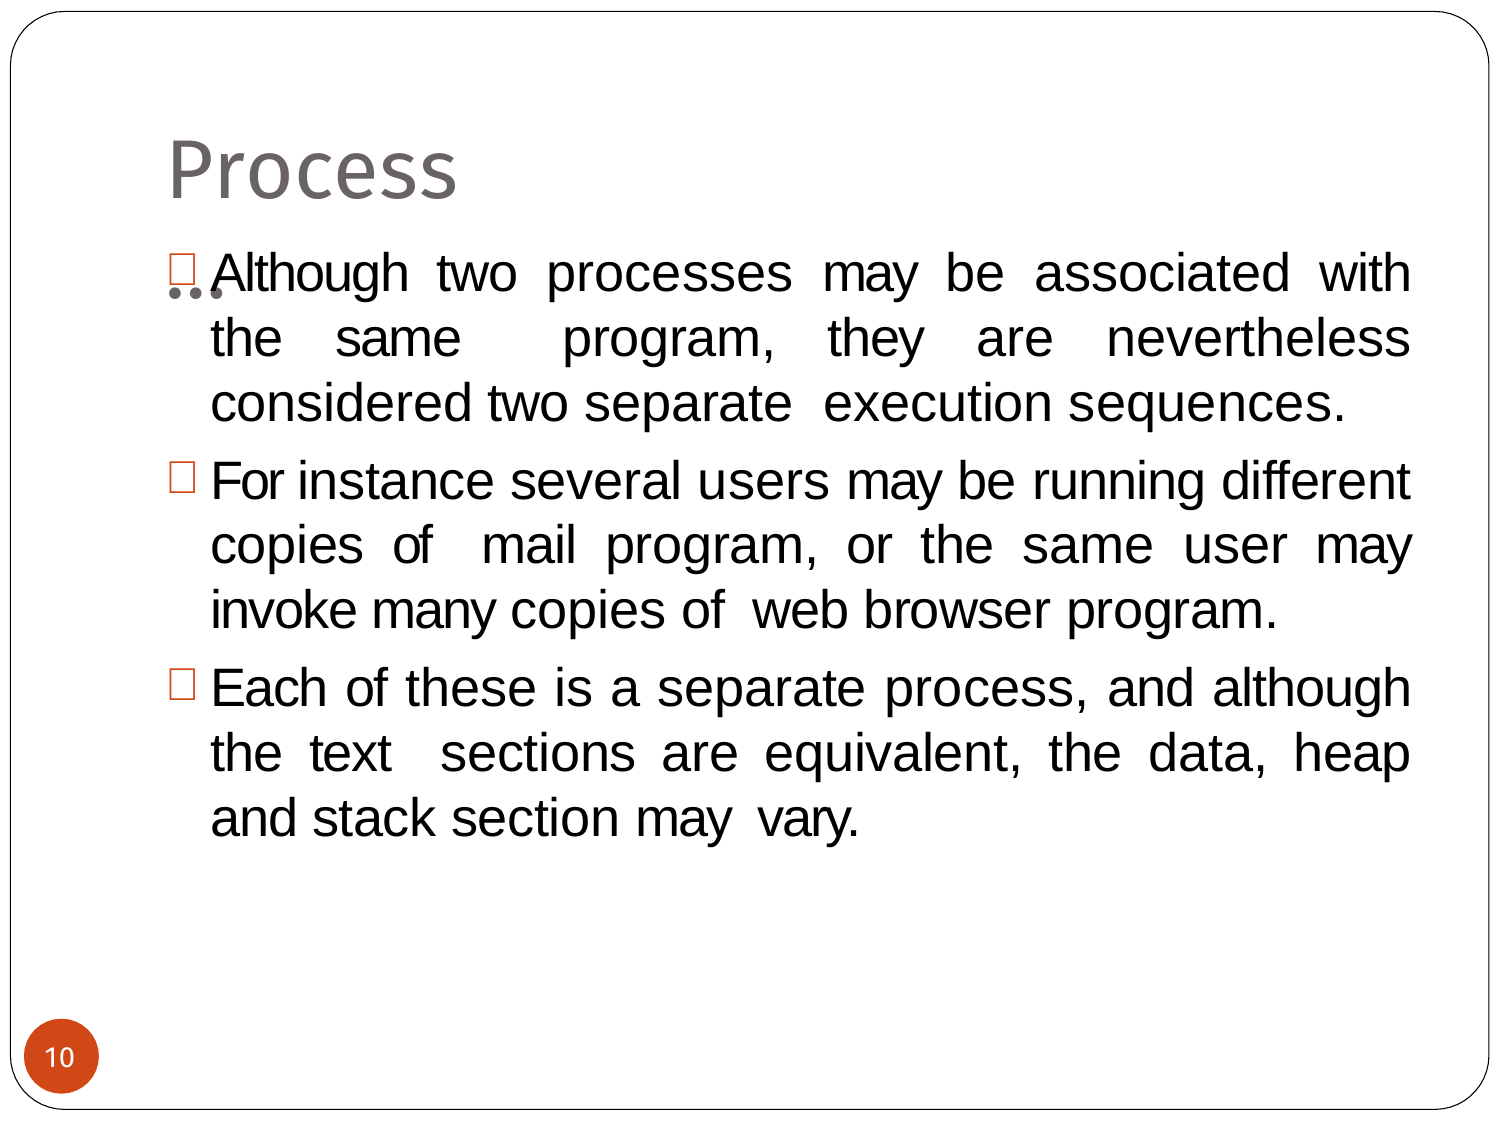

# Process…
Although two processes may be associated with the same  program, they are nevertheless considered two separate  execution sequences.
For instance several users may be running different copies of  mail program, or the same user may invoke many copies of  web browser program.
Each of these is a separate process, and although the text  sections are equivalent, the data, heap and stack section may  vary.

10